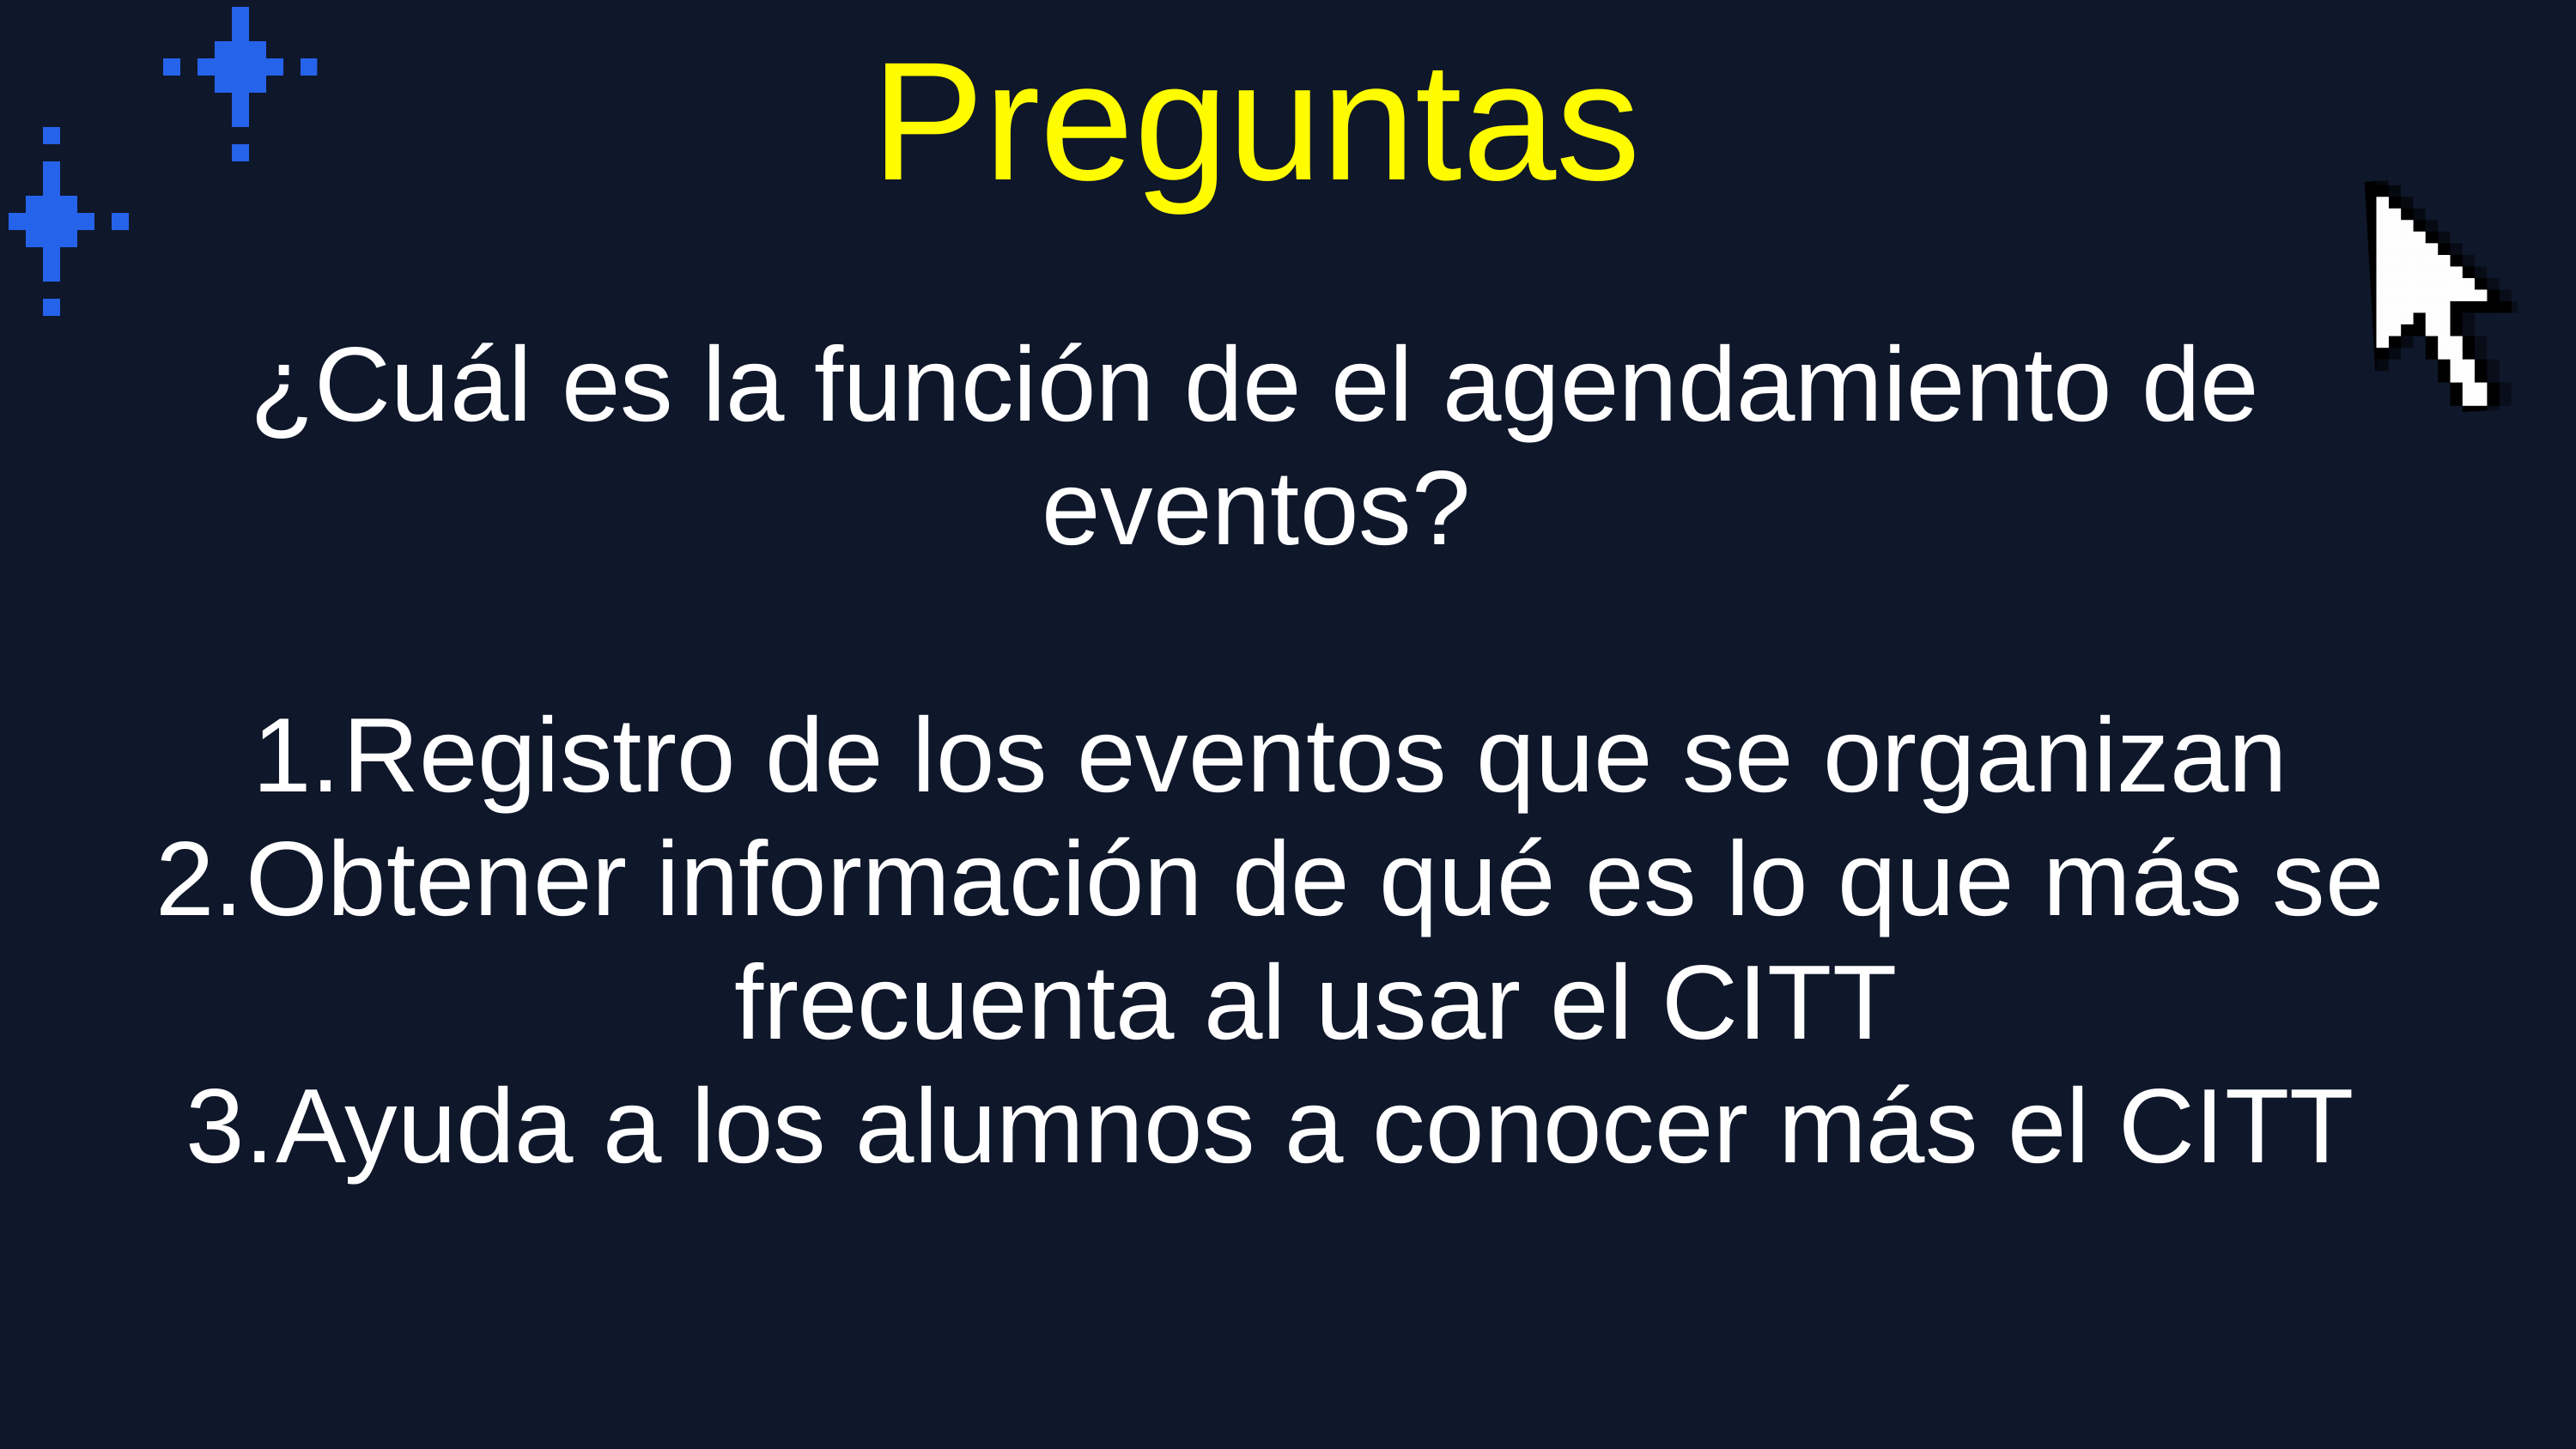

Preguntas

¿Cuál es la función de el agendamiento de eventos?
Registro de los eventos que se organizan
Obtener información de qué es lo que más se frecuenta al usar el CITT
Ayuda a los alumnos a conocer más el CITT